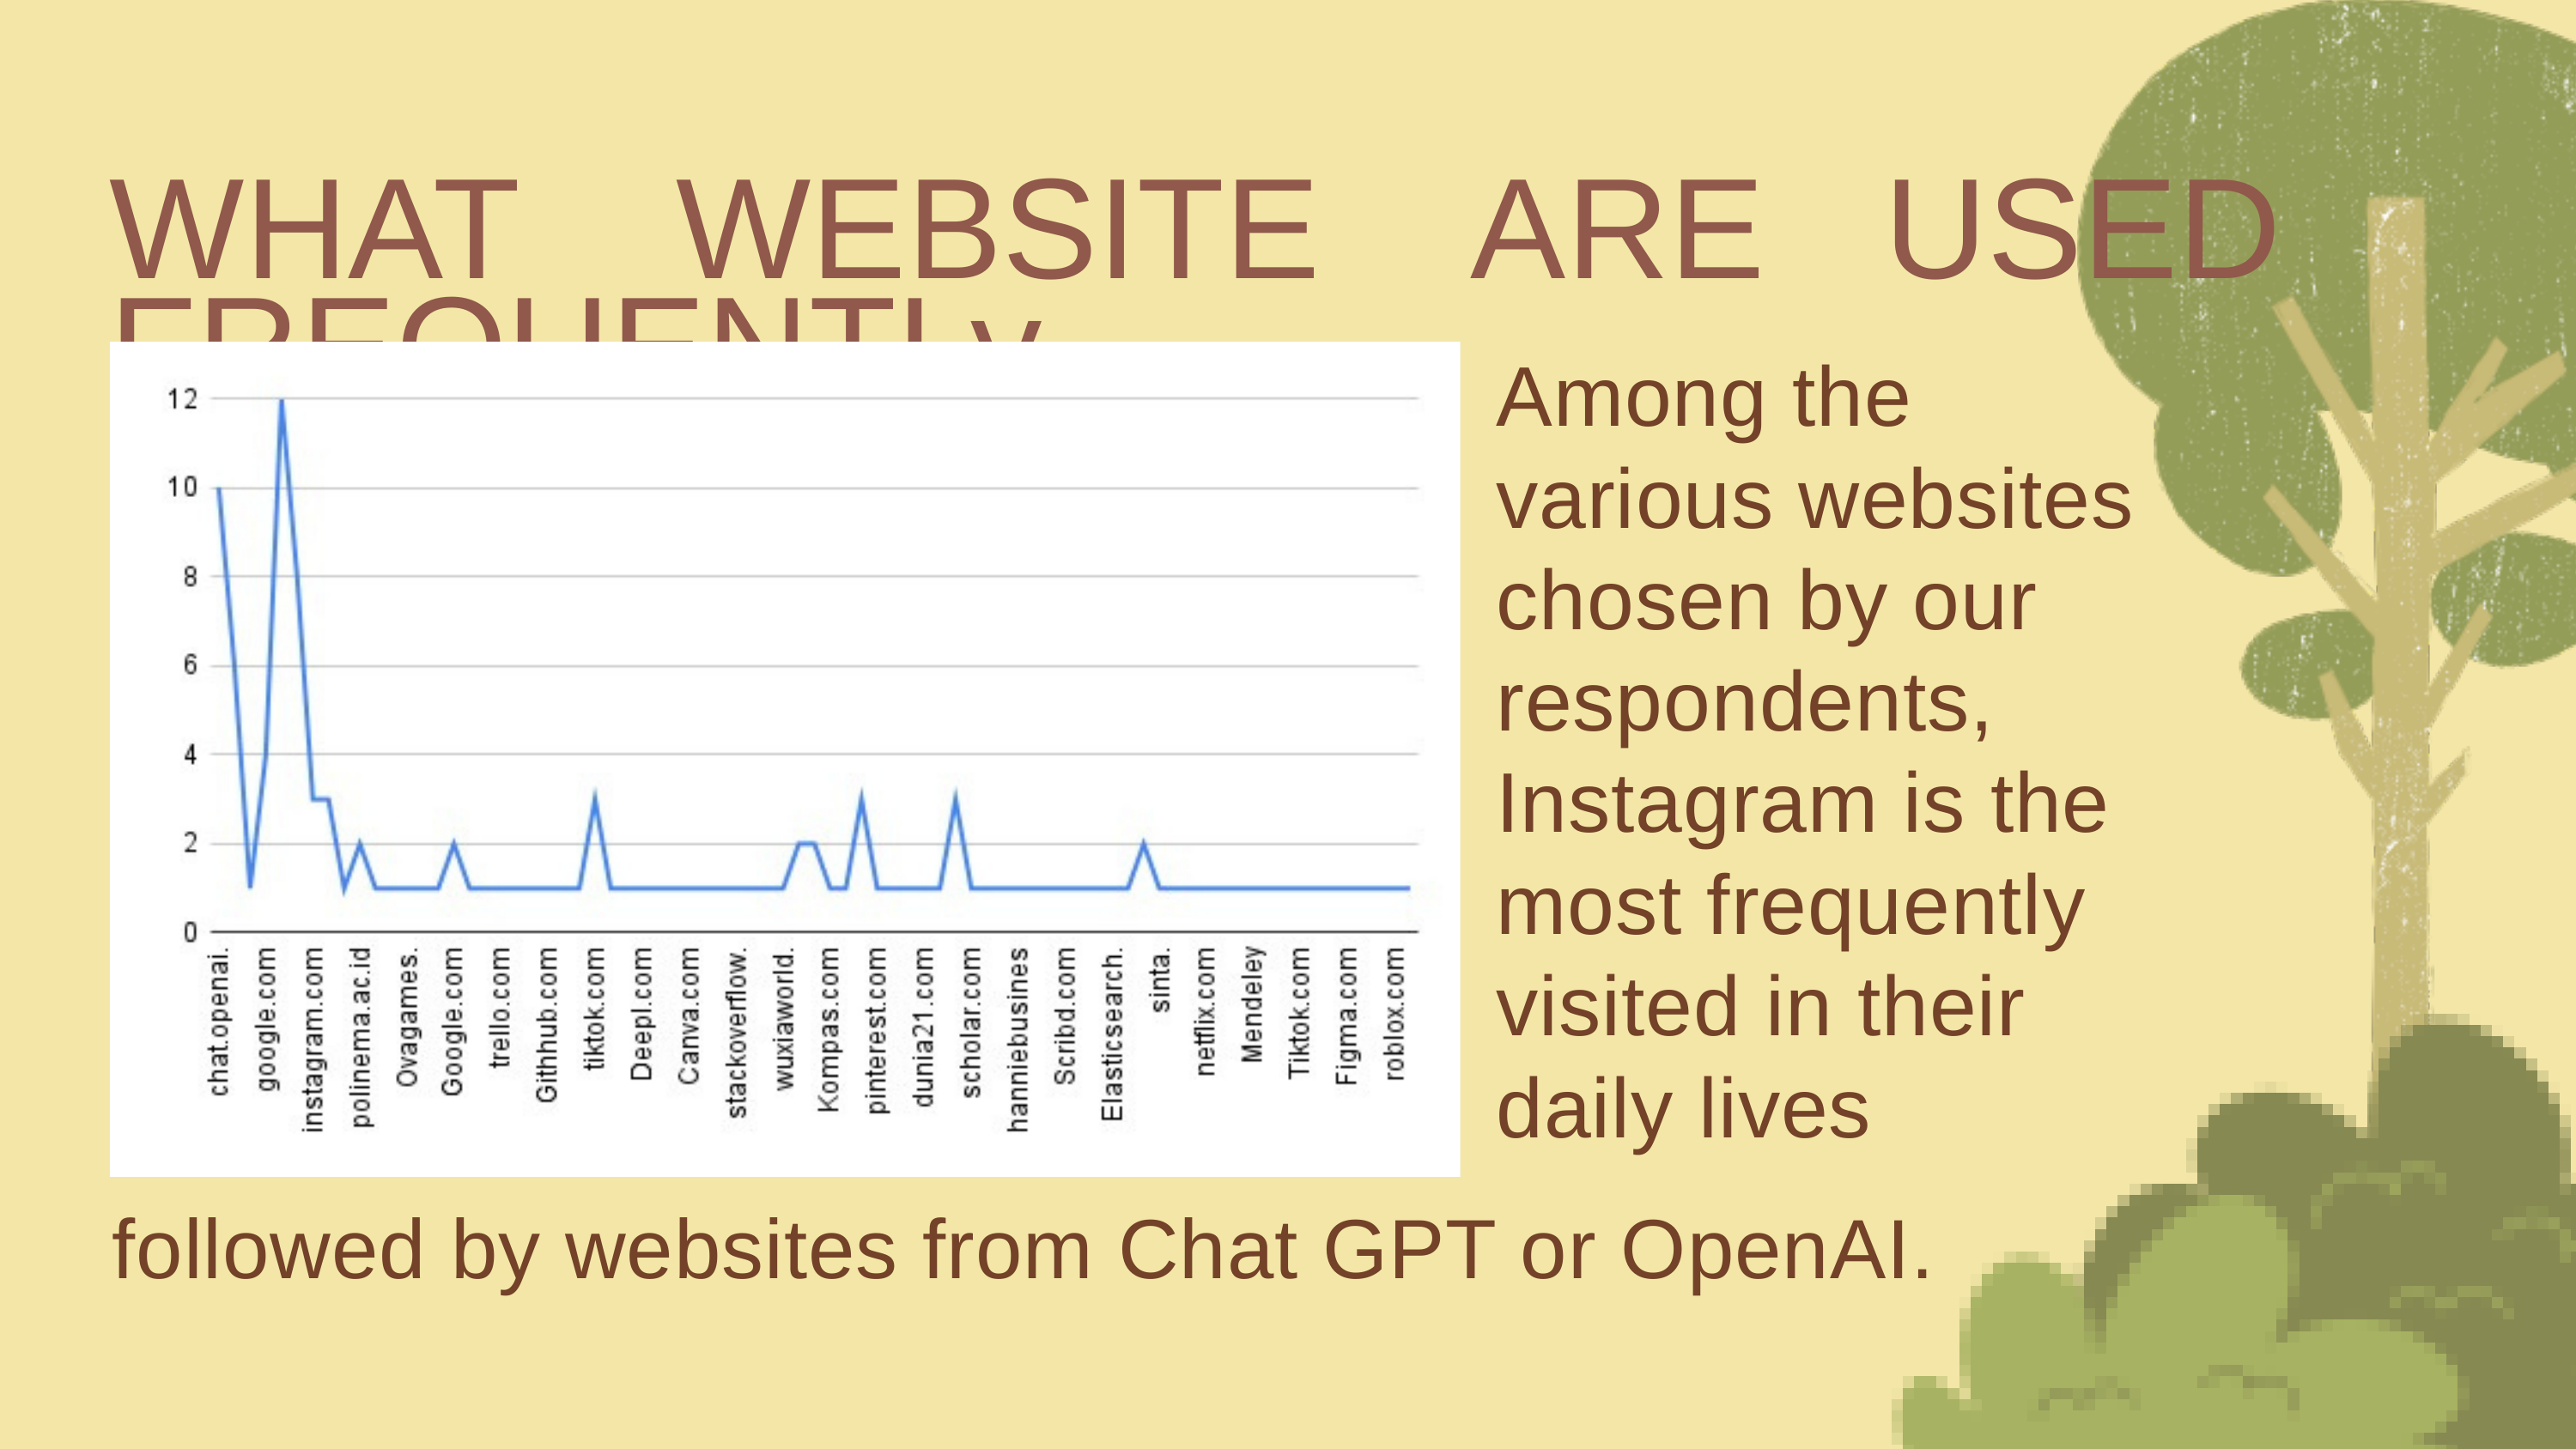

WHAT    WEBSITE    ARE   USED   FREQUENTLy

Among the various websites chosen by our respondents, Instagram is the most frequently visited in their daily lives

followed by websites from Chat GPT or OpenAI.